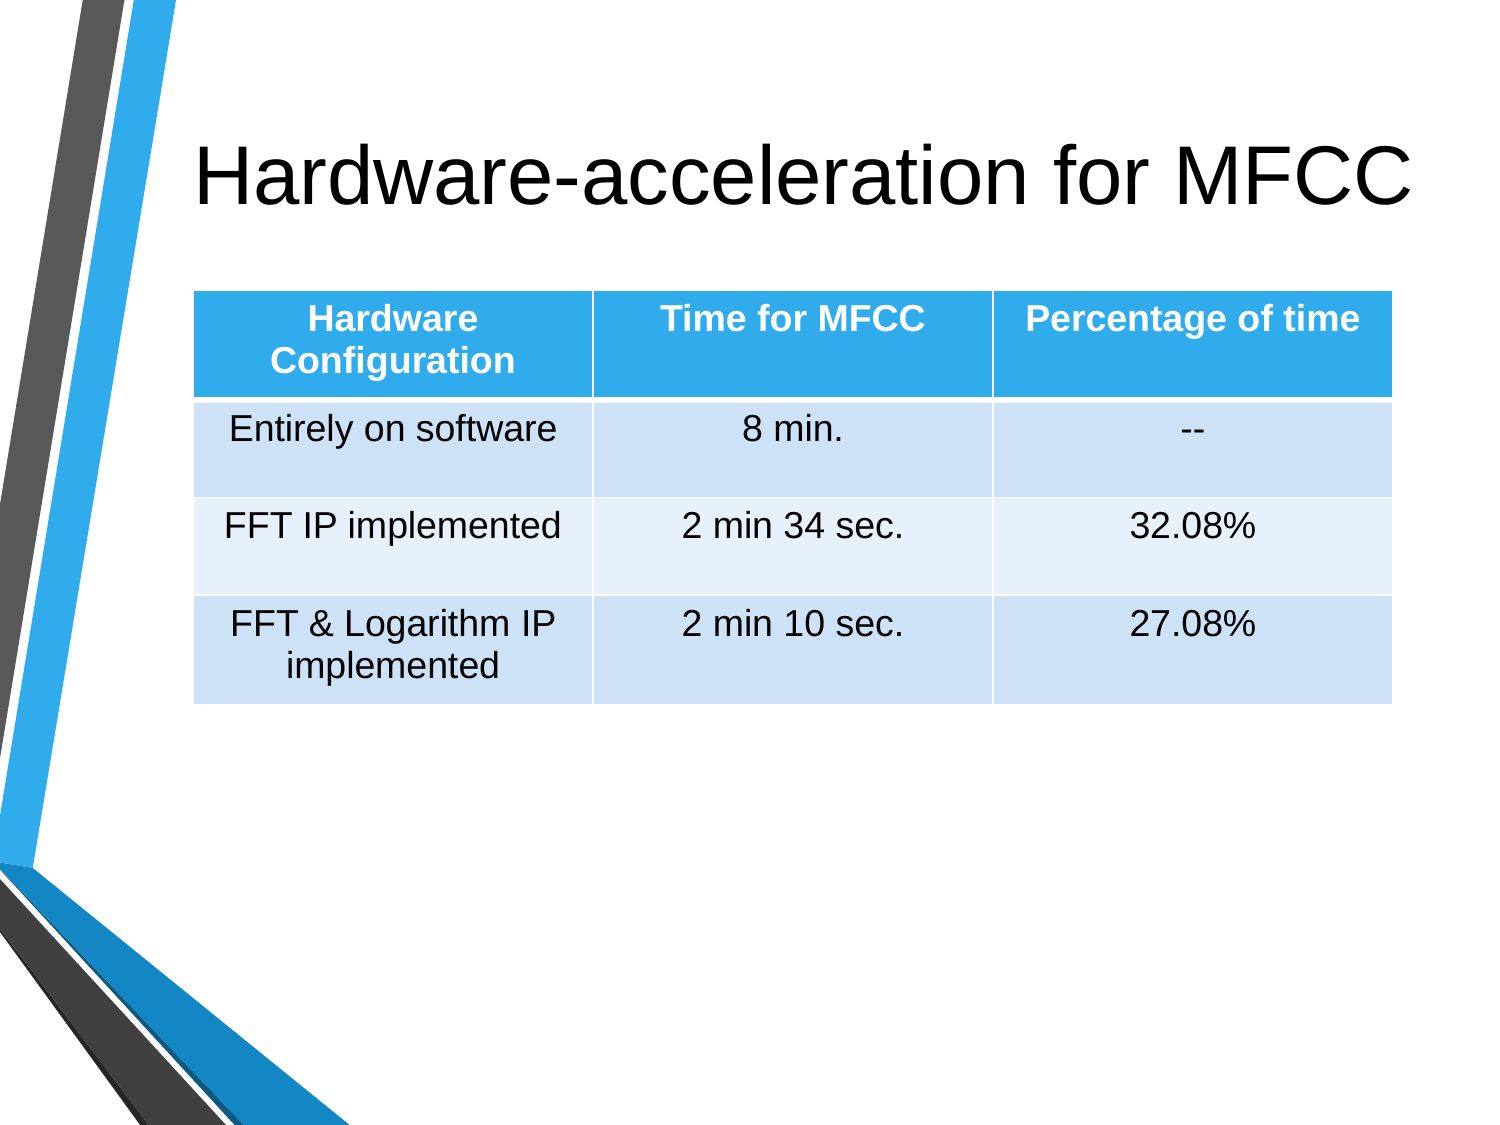

# Hardware-acceleration for MFCC
| Hardware Configuration | Time for MFCC | Percentage of time |
| --- | --- | --- |
| Entirely on software | 8 min. | -- |
| FFT IP implemented | 2 min 34 sec. | 32.08% |
| FFT & Logarithm IP implemented | 2 min 10 sec. | 27.08% |